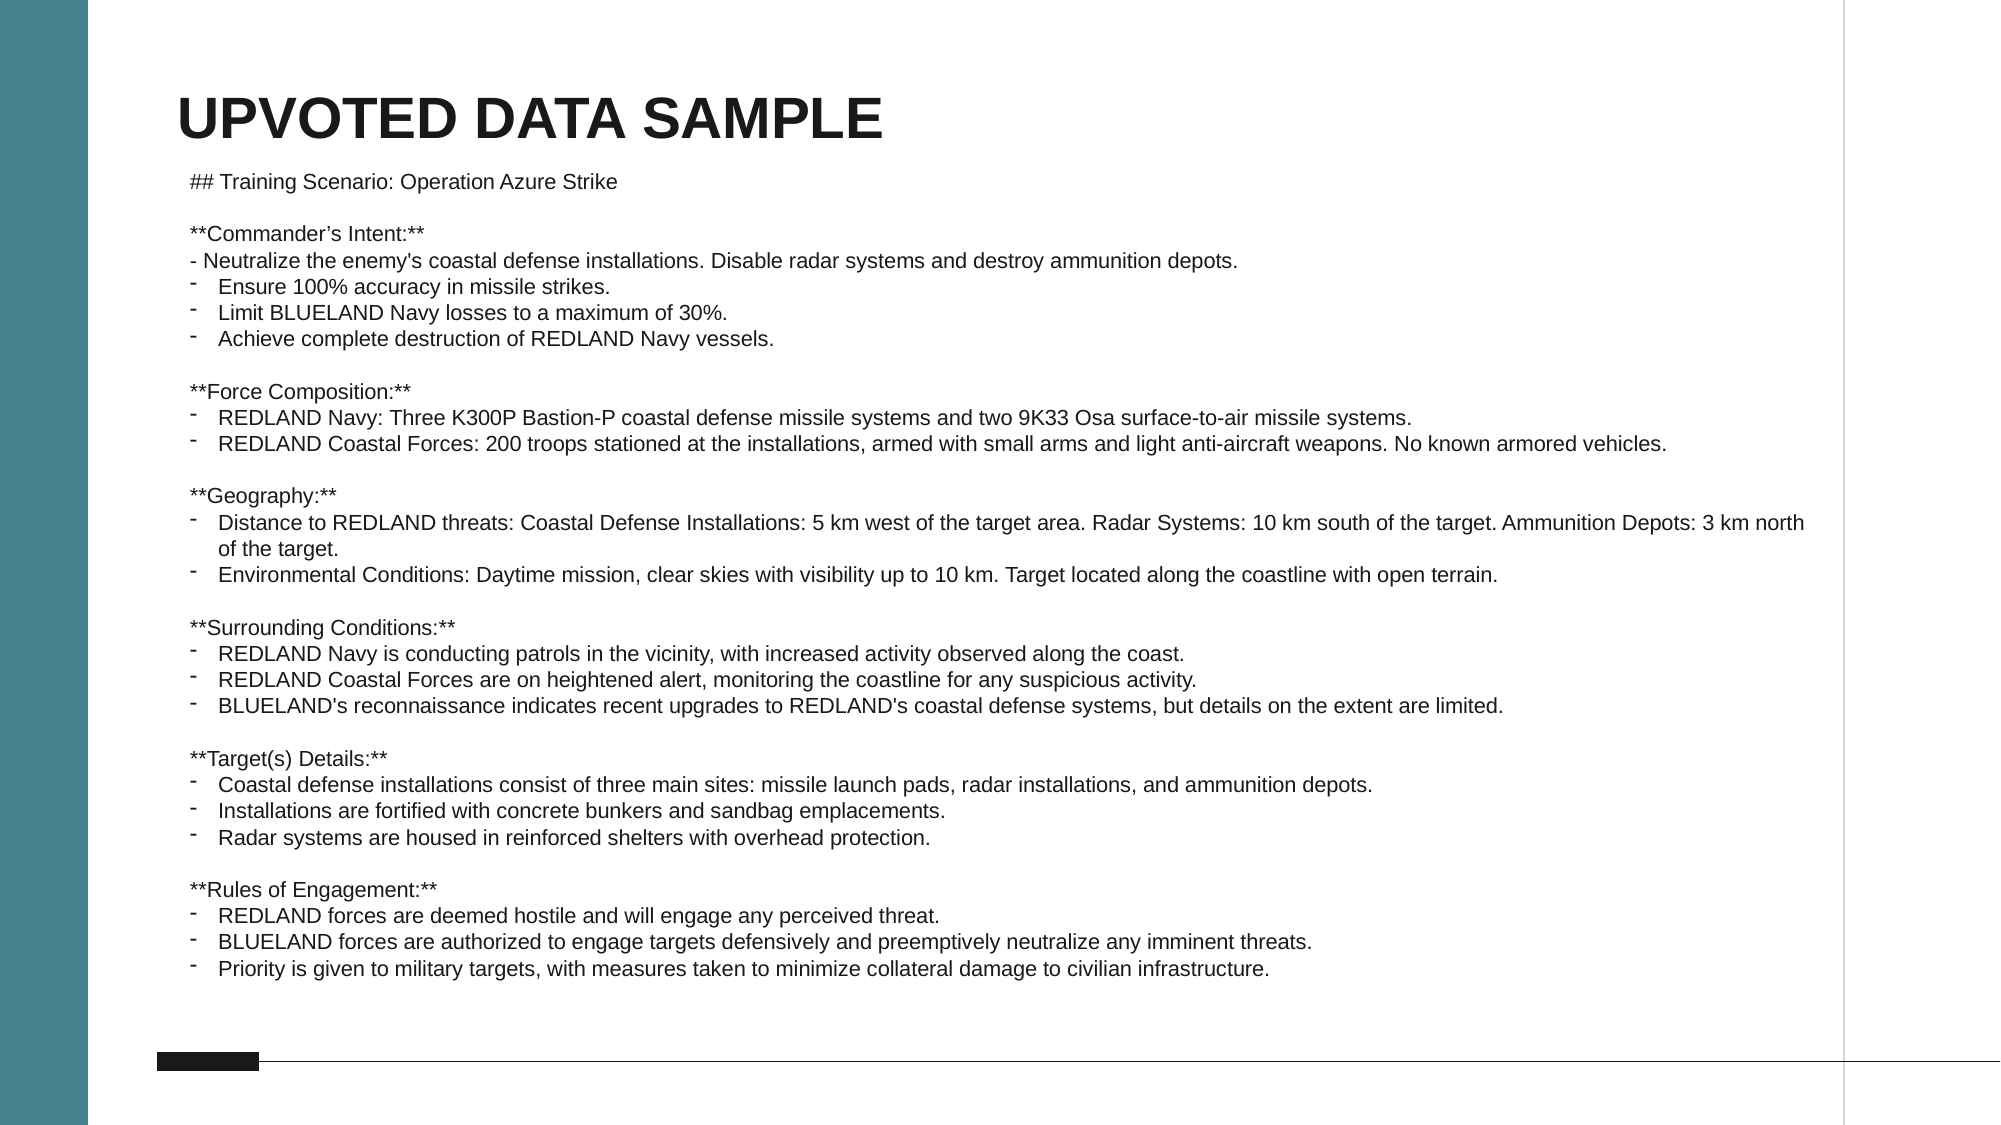

# UPVOTED DATA SAMPLE
## Training Scenario: Operation Azure Strike

**Commander’s Intent:**
- Neutralize the enemy's coastal defense installations. Disable radar systems and destroy ammunition depots.
Ensure 100% accuracy in missile strikes.
Limit BLUELAND Navy losses to a maximum of 30%.
Achieve complete destruction of REDLAND Navy vessels.

**Force Composition:**
REDLAND Navy: Three K300P Bastion-P coastal defense missile systems and two 9K33 Osa surface-to-air missile systems.
REDLAND Coastal Forces: 200 troops stationed at the installations, armed with small arms and light anti-aircraft weapons. No known armored vehicles.

**Geography:**
Distance to REDLAND threats: Coastal Defense Installations: 5 km west of the target area. Radar Systems: 10 km south of the target. Ammunition Depots: 3 km north of the target.
Environmental Conditions: Daytime mission, clear skies with visibility up to 10 km. Target located along the coastline with open terrain.

**Surrounding Conditions:**
REDLAND Navy is conducting patrols in the vicinity, with increased activity observed along the coast.
REDLAND Coastal Forces are on heightened alert, monitoring the coastline for any suspicious activity.
BLUELAND's reconnaissance indicates recent upgrades to REDLAND's coastal defense systems, but details on the extent are limited.

**Target(s) Details:**
Coastal defense installations consist of three main sites: missile launch pads, radar installations, and ammunition depots.
Installations are fortified with concrete bunkers and sandbag emplacements.
Radar systems are housed in reinforced shelters with overhead protection.

**Rules of Engagement:**
REDLAND forces are deemed hostile and will engage any perceived threat.
BLUELAND forces are authorized to engage targets defensively and preemptively neutralize any imminent threats.
Priority is given to military targets, with measures taken to minimize collateral damage to civilian infrastructure.